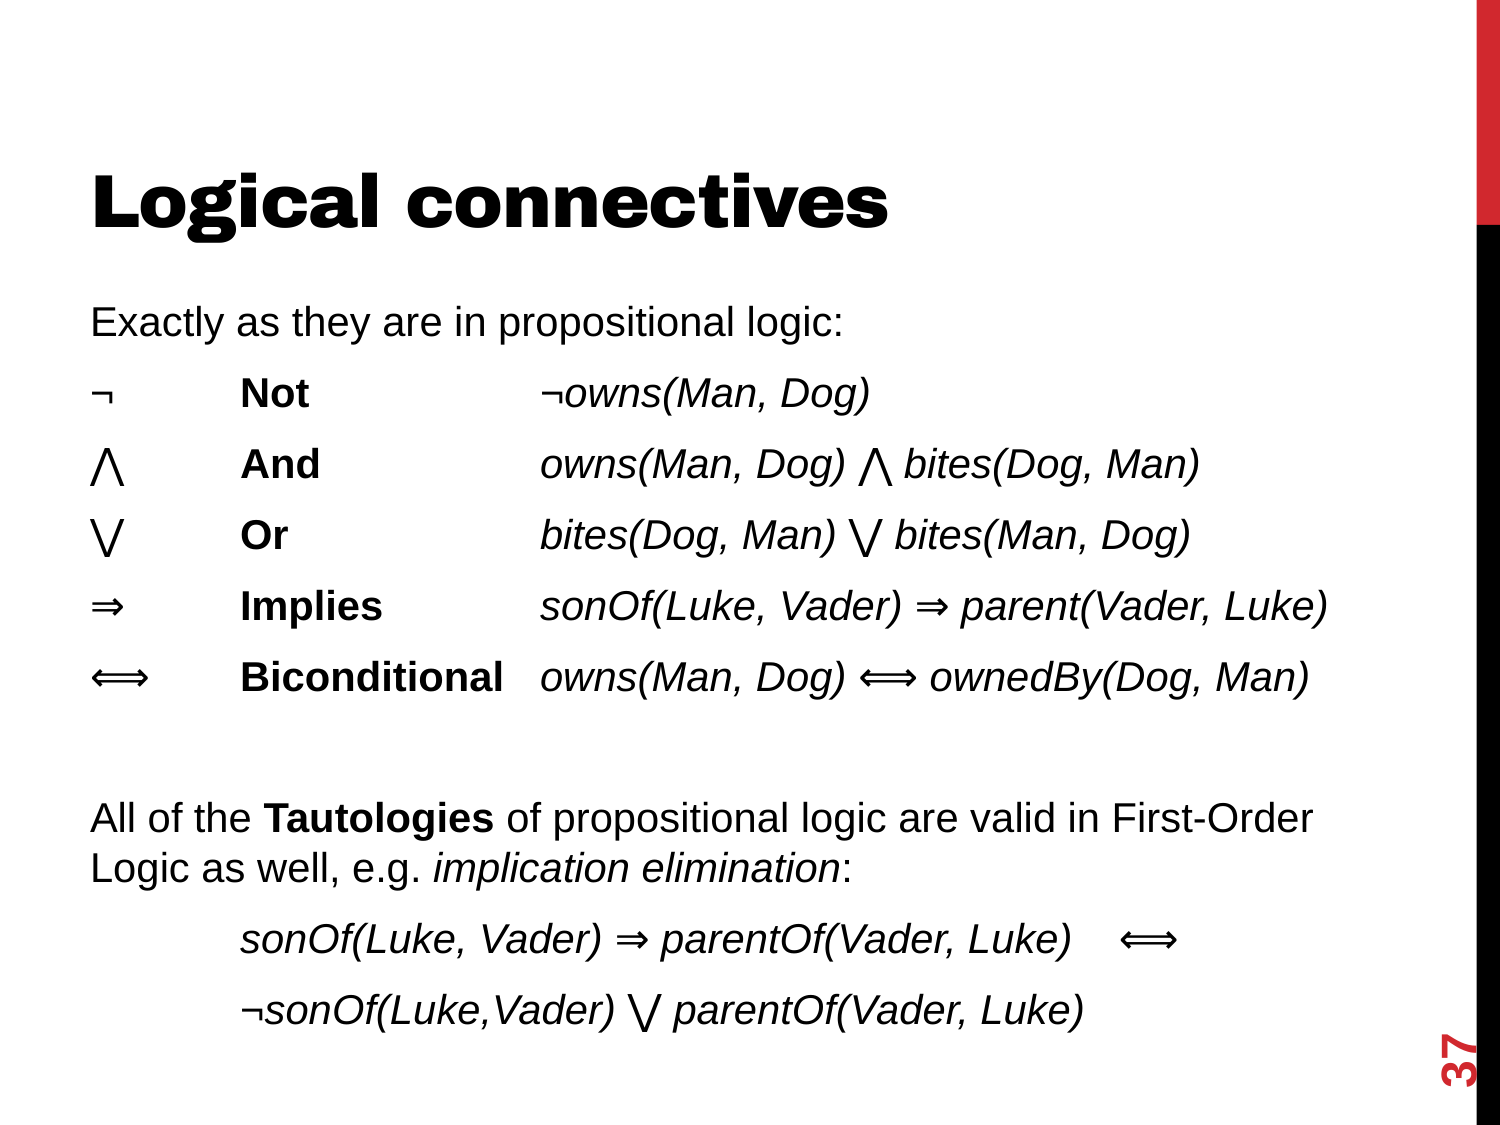

# Logical connectives
Exactly as they are in propositional logic:
¬ 	Not		¬owns(Man, Dog)
⋀ 	And		owns(Man, Dog) ⋀ bites(Dog, Man)
⋁ 	Or		bites(Dog, Man) ⋁ bites(Man, Dog)
⇒ 	Implies		sonOf(Luke, Vader) ⇒ parent(Vader, Luke)
⟺ 	Biconditional 	owns(Man, Dog) ⟺ ownedBy(Dog, Man)

All of the Tautologies of propositional logic are valid in First-Order Logic as well, e.g. implication elimination:
   	sonOf(Luke, Vader) ⇒ parentOf(Vader, Luke)    ⟺
   	¬sonOf(Luke,Vader) ⋁ parentOf(Vader, Luke)

37